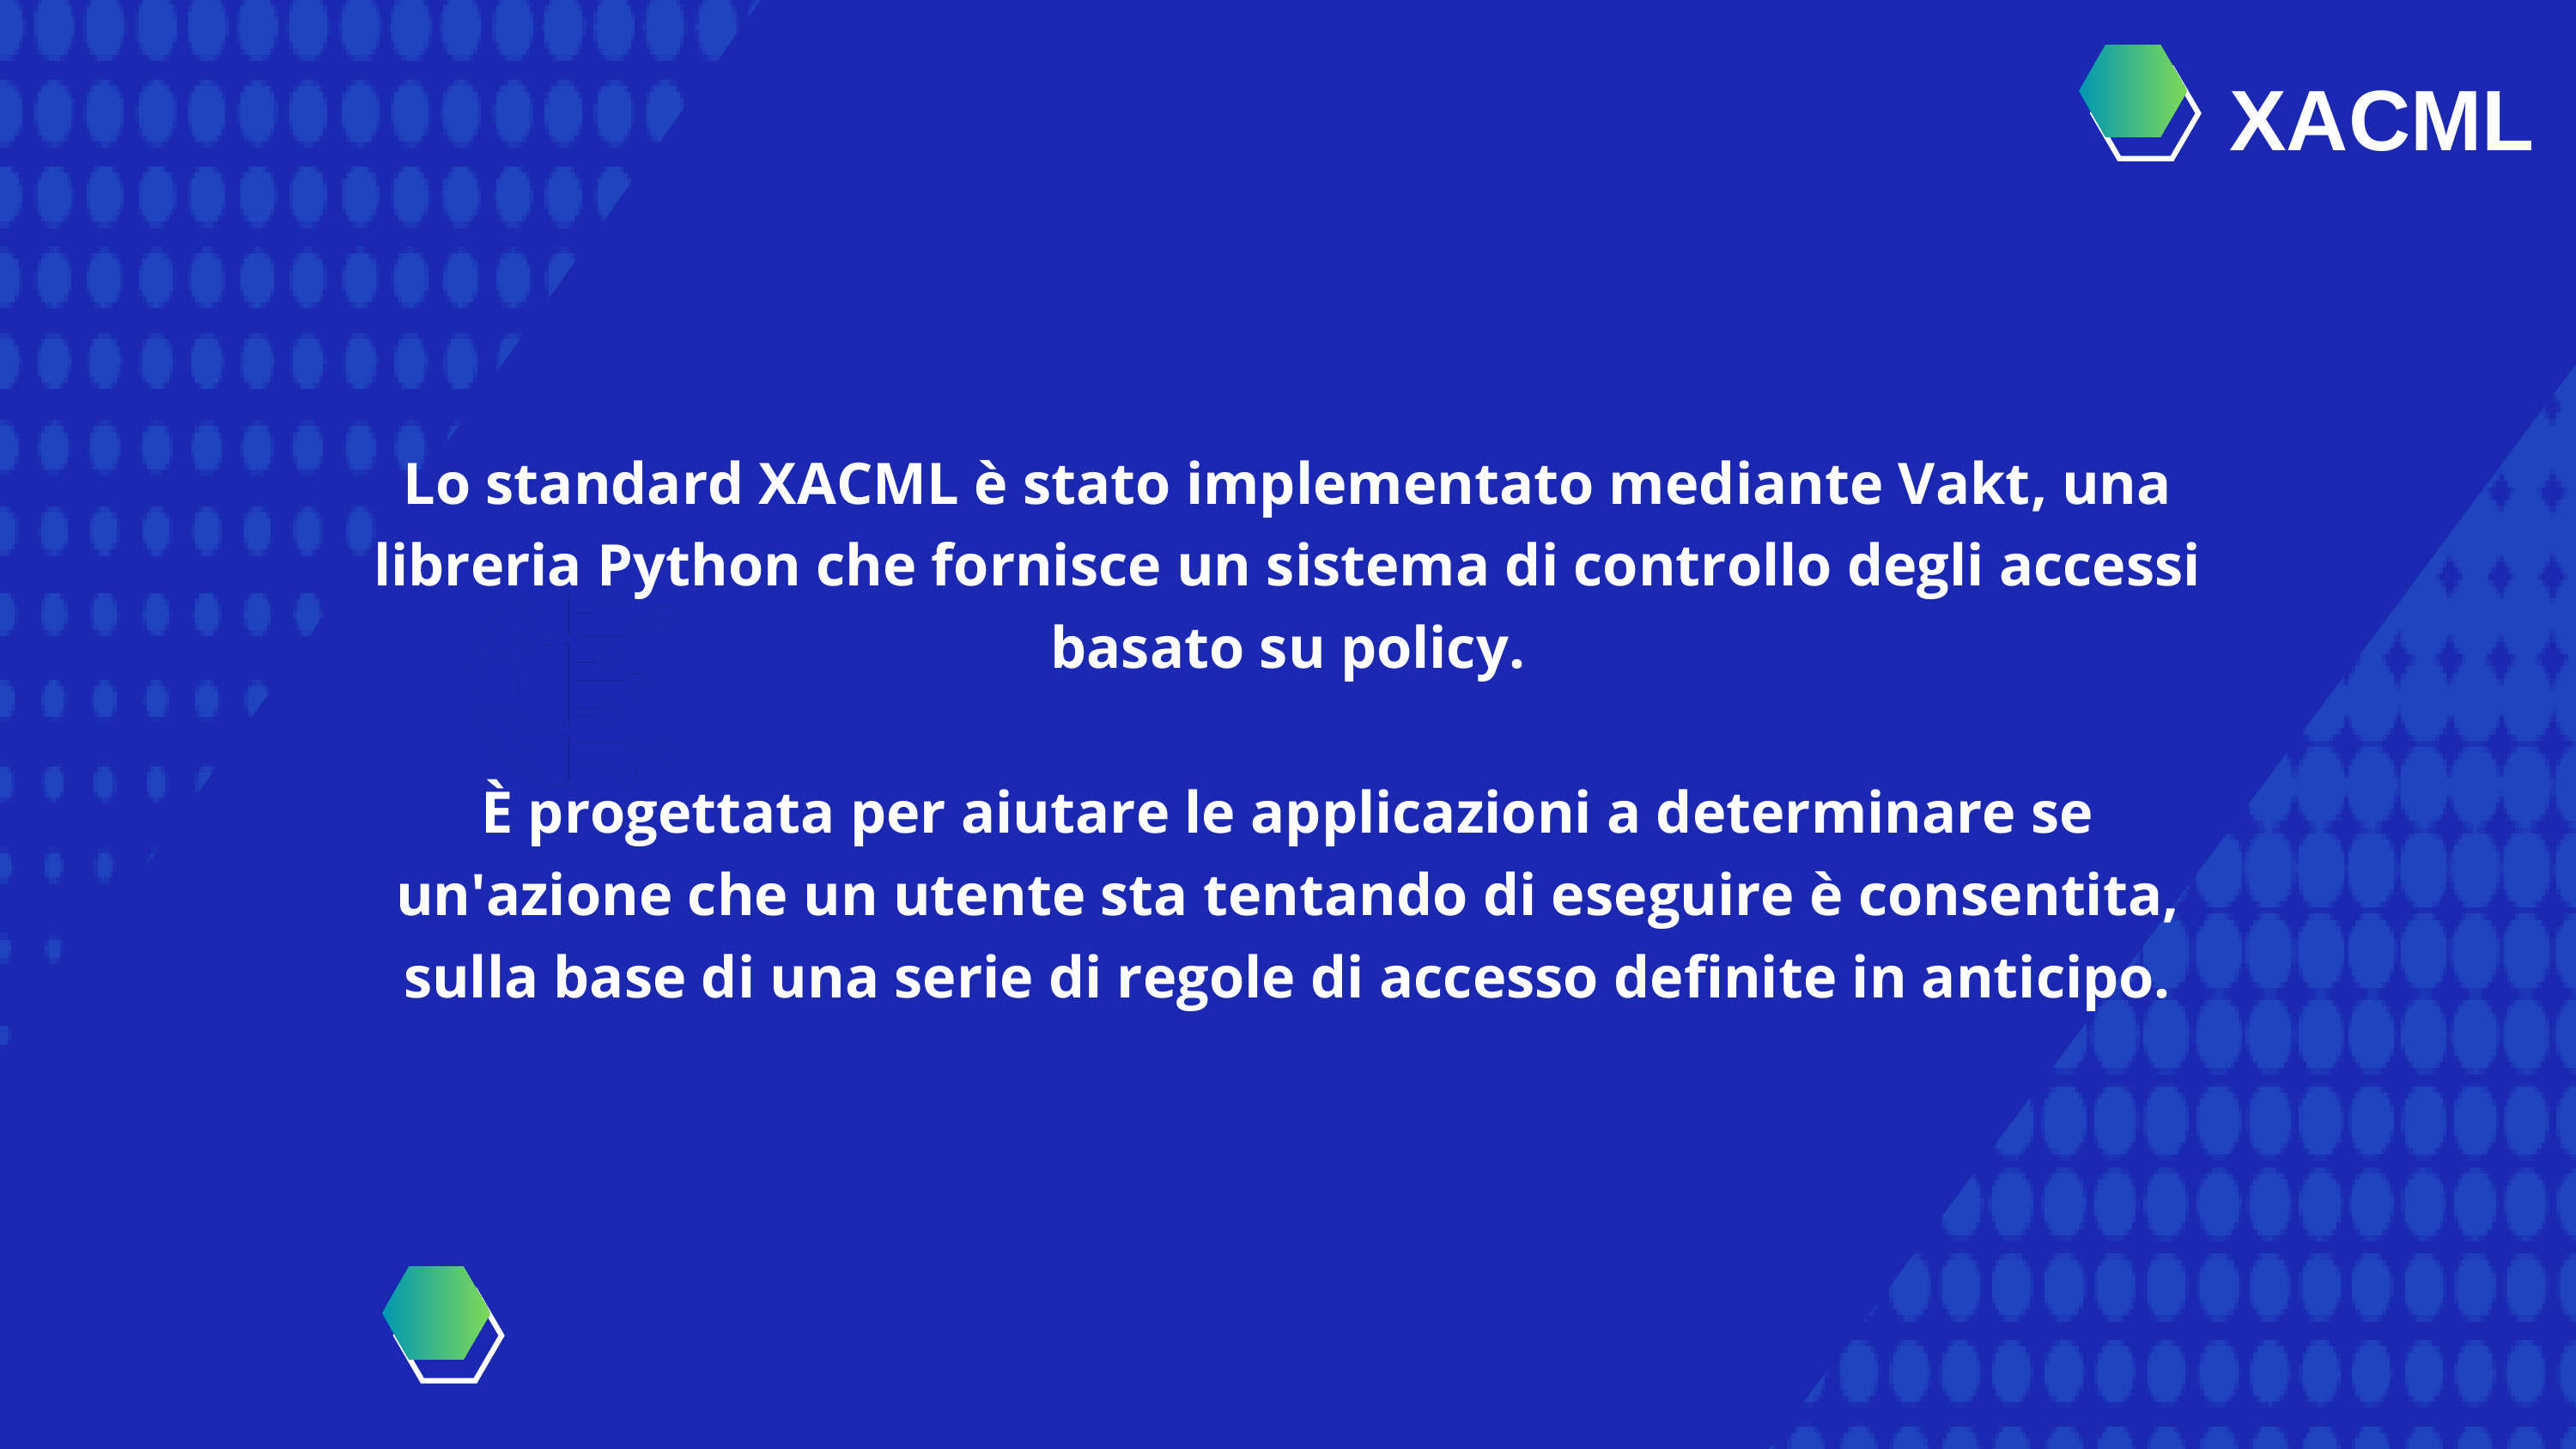

XACML
Lo standard XACML è stato implementato mediante Vakt, una libreria Python che fornisce un sistema di controllo degli accessi basato su policy.

È progettata per aiutare le applicazioni a determinare se un'azione che un utente sta tentando di eseguire è consentita, sulla base di una serie di regole di accesso definite in anticipo.